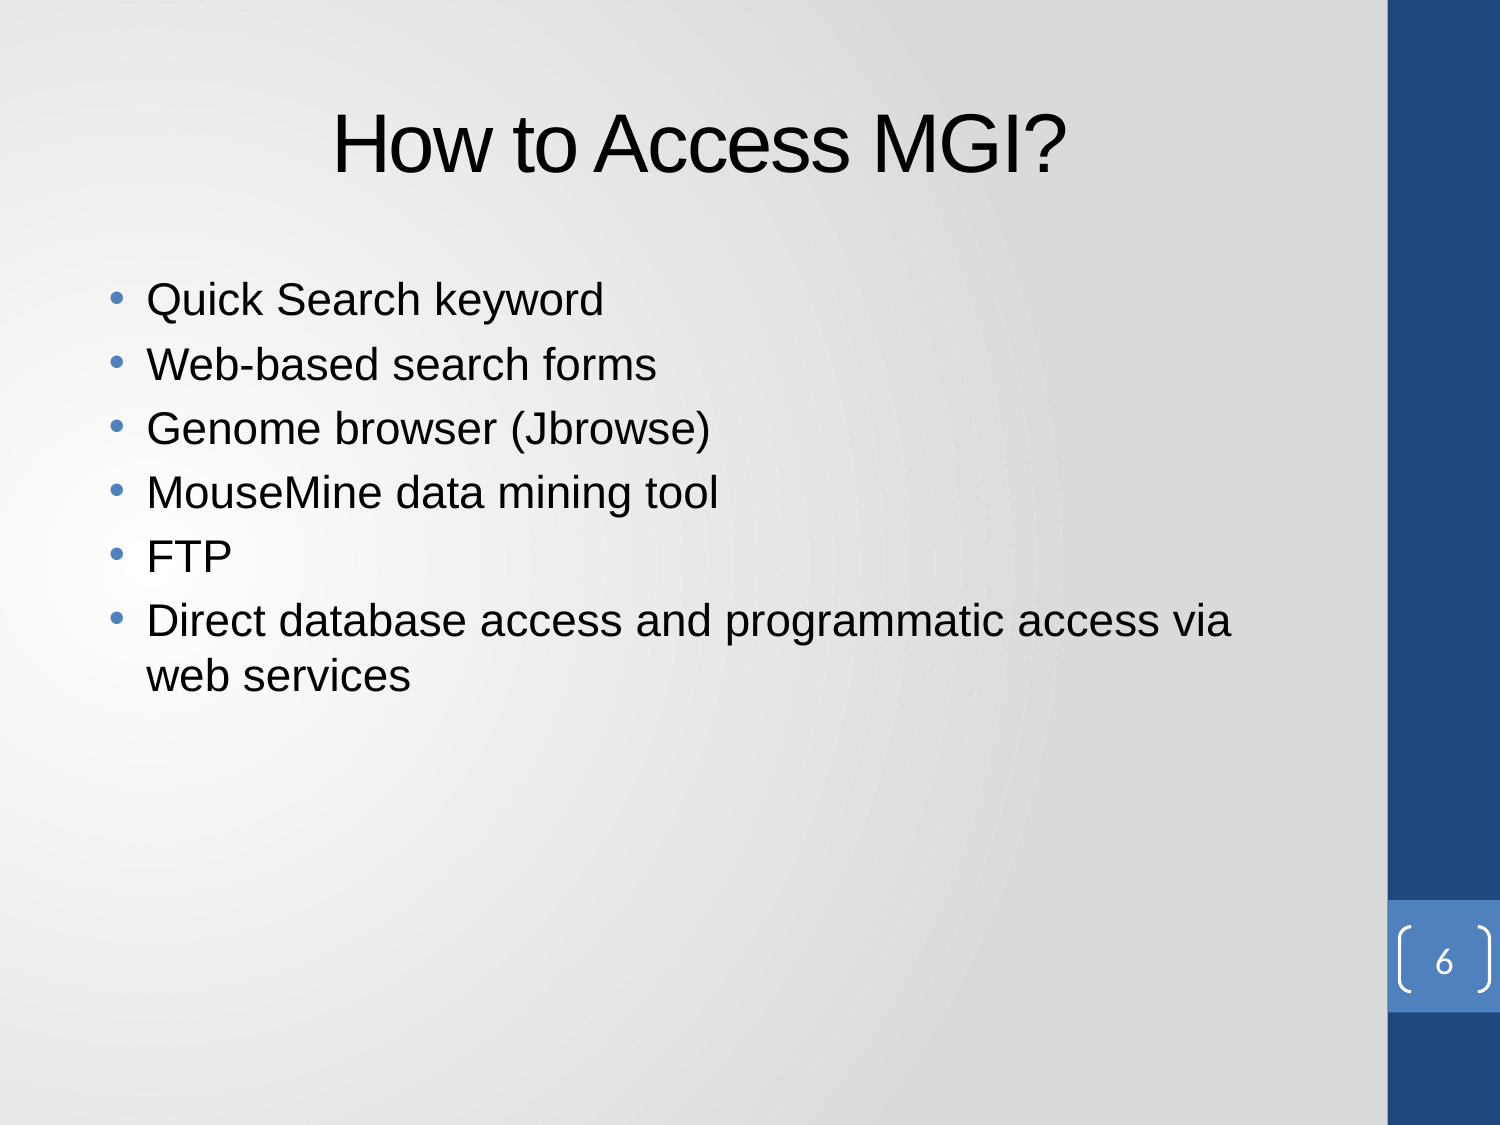

# How to Access MGI?
Quick Search keyword
Web-based search forms
Genome browser (Jbrowse)
MouseMine data mining tool
FTP
Direct database access and programmatic access via web services
6